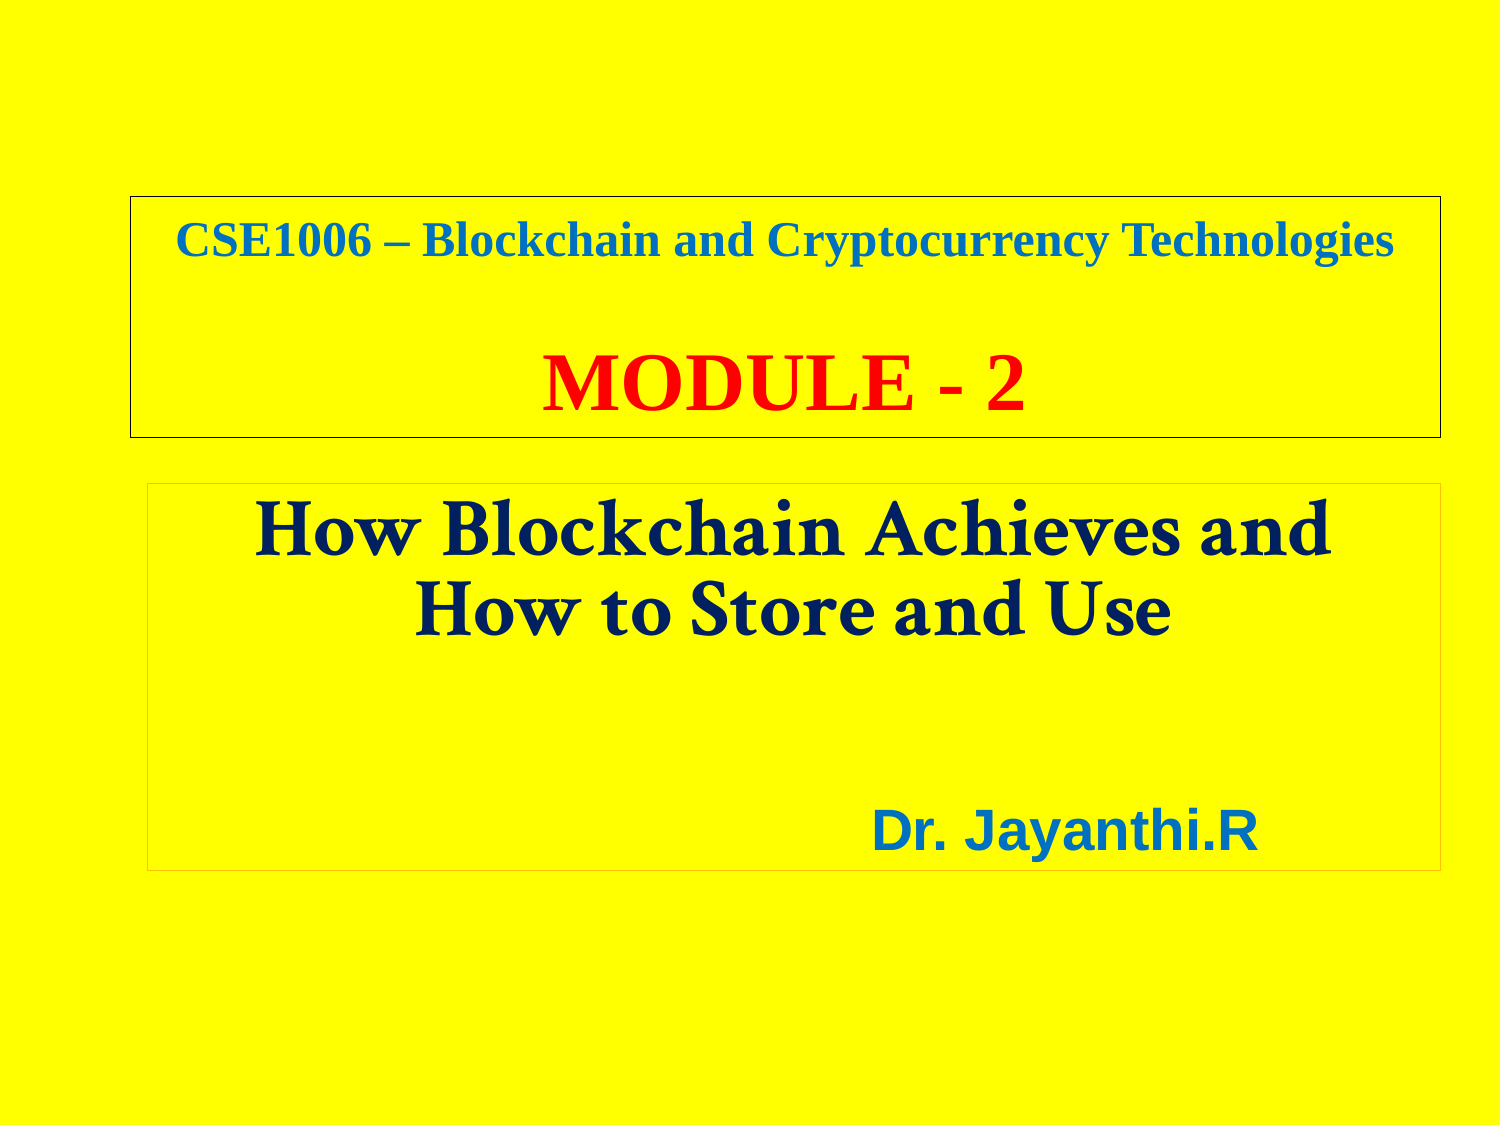

# CSE1006 – Blockchain and Cryptocurrency Technologies MODULE - 2
How Blockchain Achieves and How to Store and Use
Dr. Jayanthi.R